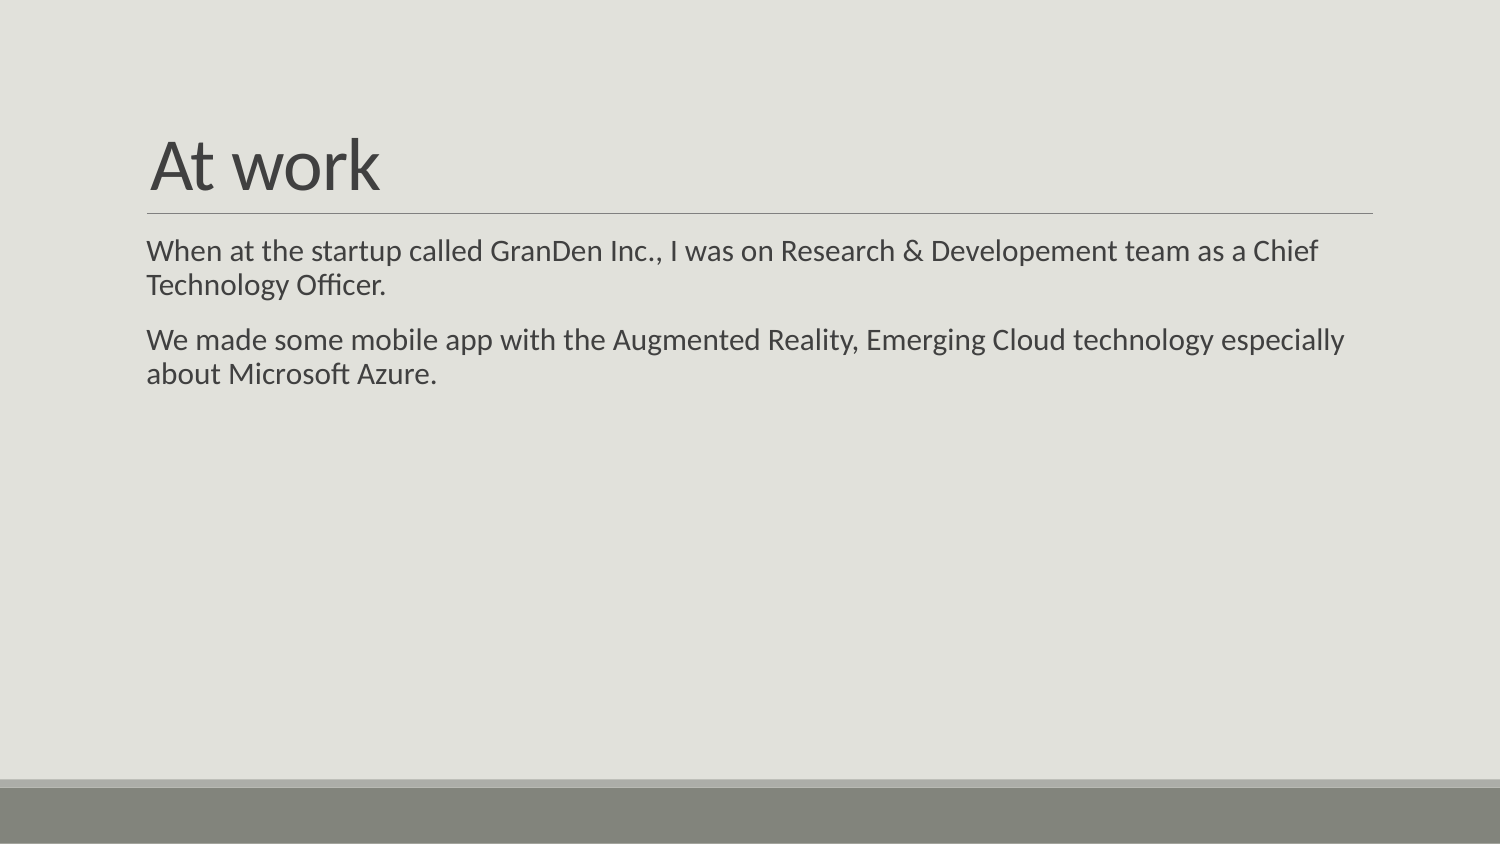

# At work
When at the startup called GranDen Inc., I was on Research & Developement team as a Chief Technology Officer.
We made some mobile app with the Augmented Reality, Emerging Cloud technology especially about Microsoft Azure.